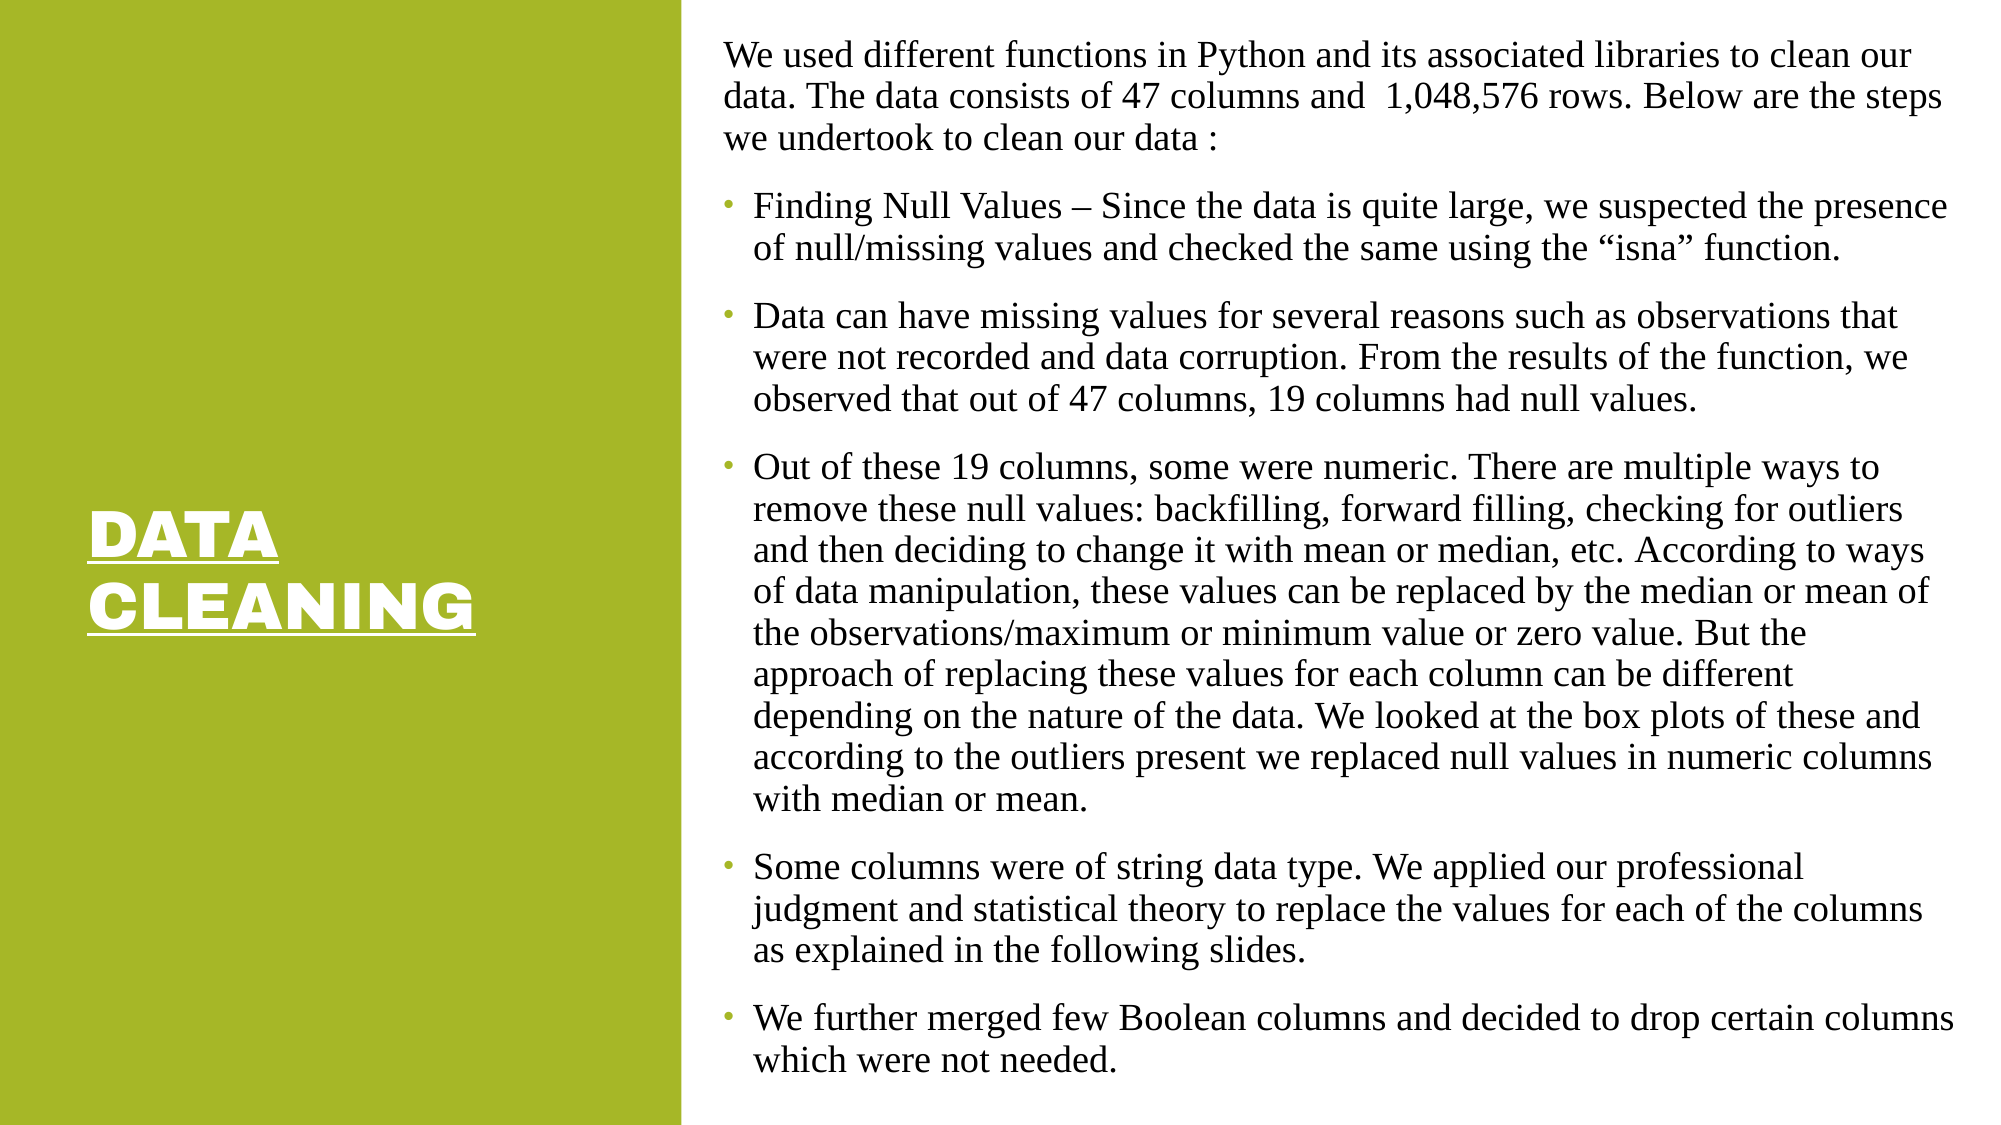

We used different functions in Python and its associated libraries to clean our data. The data consists of 47 columns and  1,048,576 rows. Below are the steps we undertook to clean our data :
Finding Null Values – Since the data is quite large, we suspected the presence of null/missing values and checked the same using the “isna” function.
Data can have missing values for several reasons such as observations that were not recorded and data corruption. From the results of the function, we observed that out of 47 columns, 19 columns had null values.
Out of these 19 columns, some were numeric. There are multiple ways to remove these null values: backfilling, forward filling, checking for outliers and then deciding to change it with mean or median, etc. According to ways of data manipulation, these values can be replaced by the median or mean of the observations/maximum or minimum value or zero value. But the approach of replacing these values for each column can be different depending on the nature of the data. We looked at the box plots of these and according to the outliers present we replaced null values in numeric columns with median or mean.
Some columns were of string data type. We applied our professional judgment and statistical theory to replace the values for each of the columns as explained in the following slides.
We further merged few Boolean columns and decided to drop certain columns which were not needed.

# DATA CLEANING